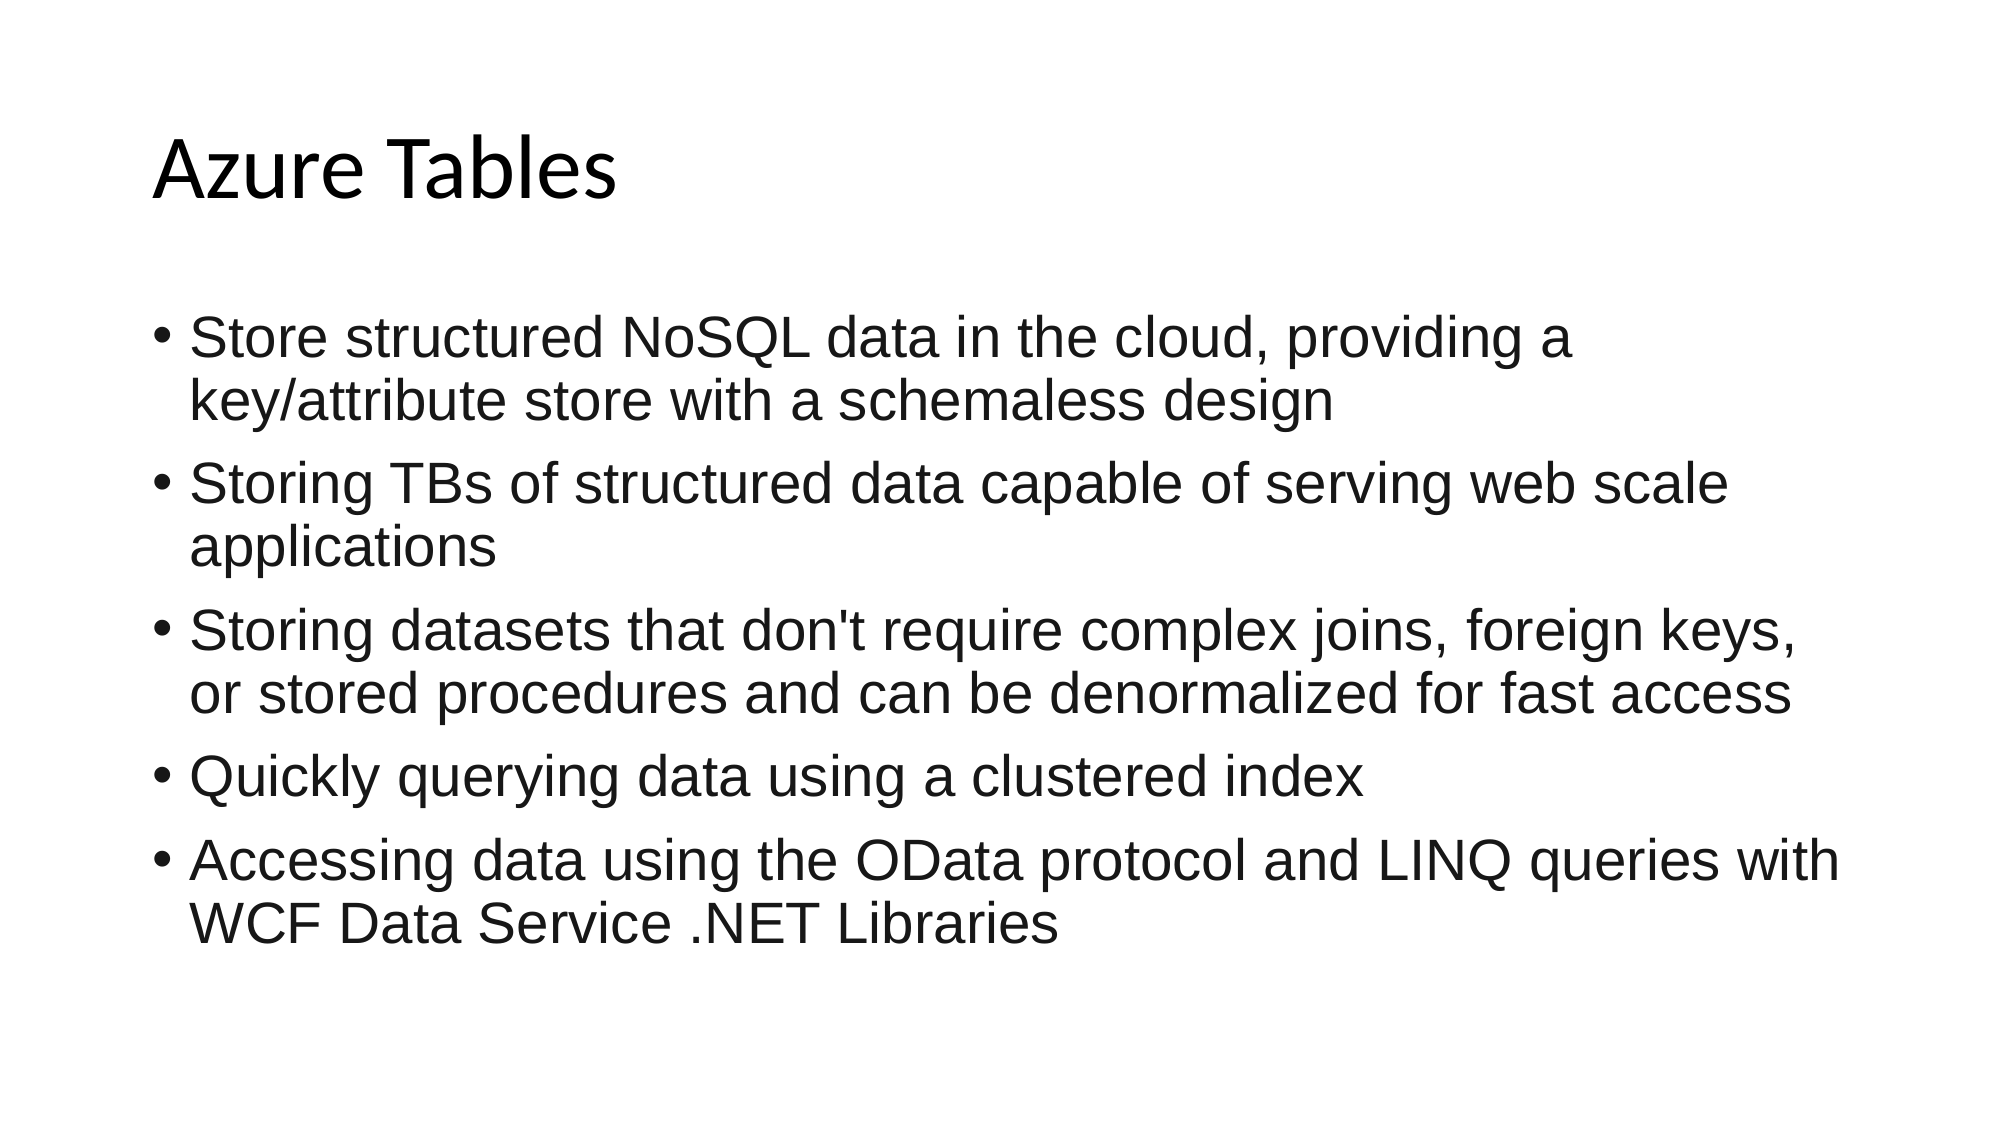

# Azure Tables
Store structured NoSQL data in the cloud, providing a key/attribute store with a schemaless design
Storing TBs of structured data capable of serving web scale applications
Storing datasets that don't require complex joins, foreign keys, or stored procedures and can be denormalized for fast access
Quickly querying data using a clustered index
Accessing data using the OData protocol and LINQ queries with WCF Data Service .NET Libraries